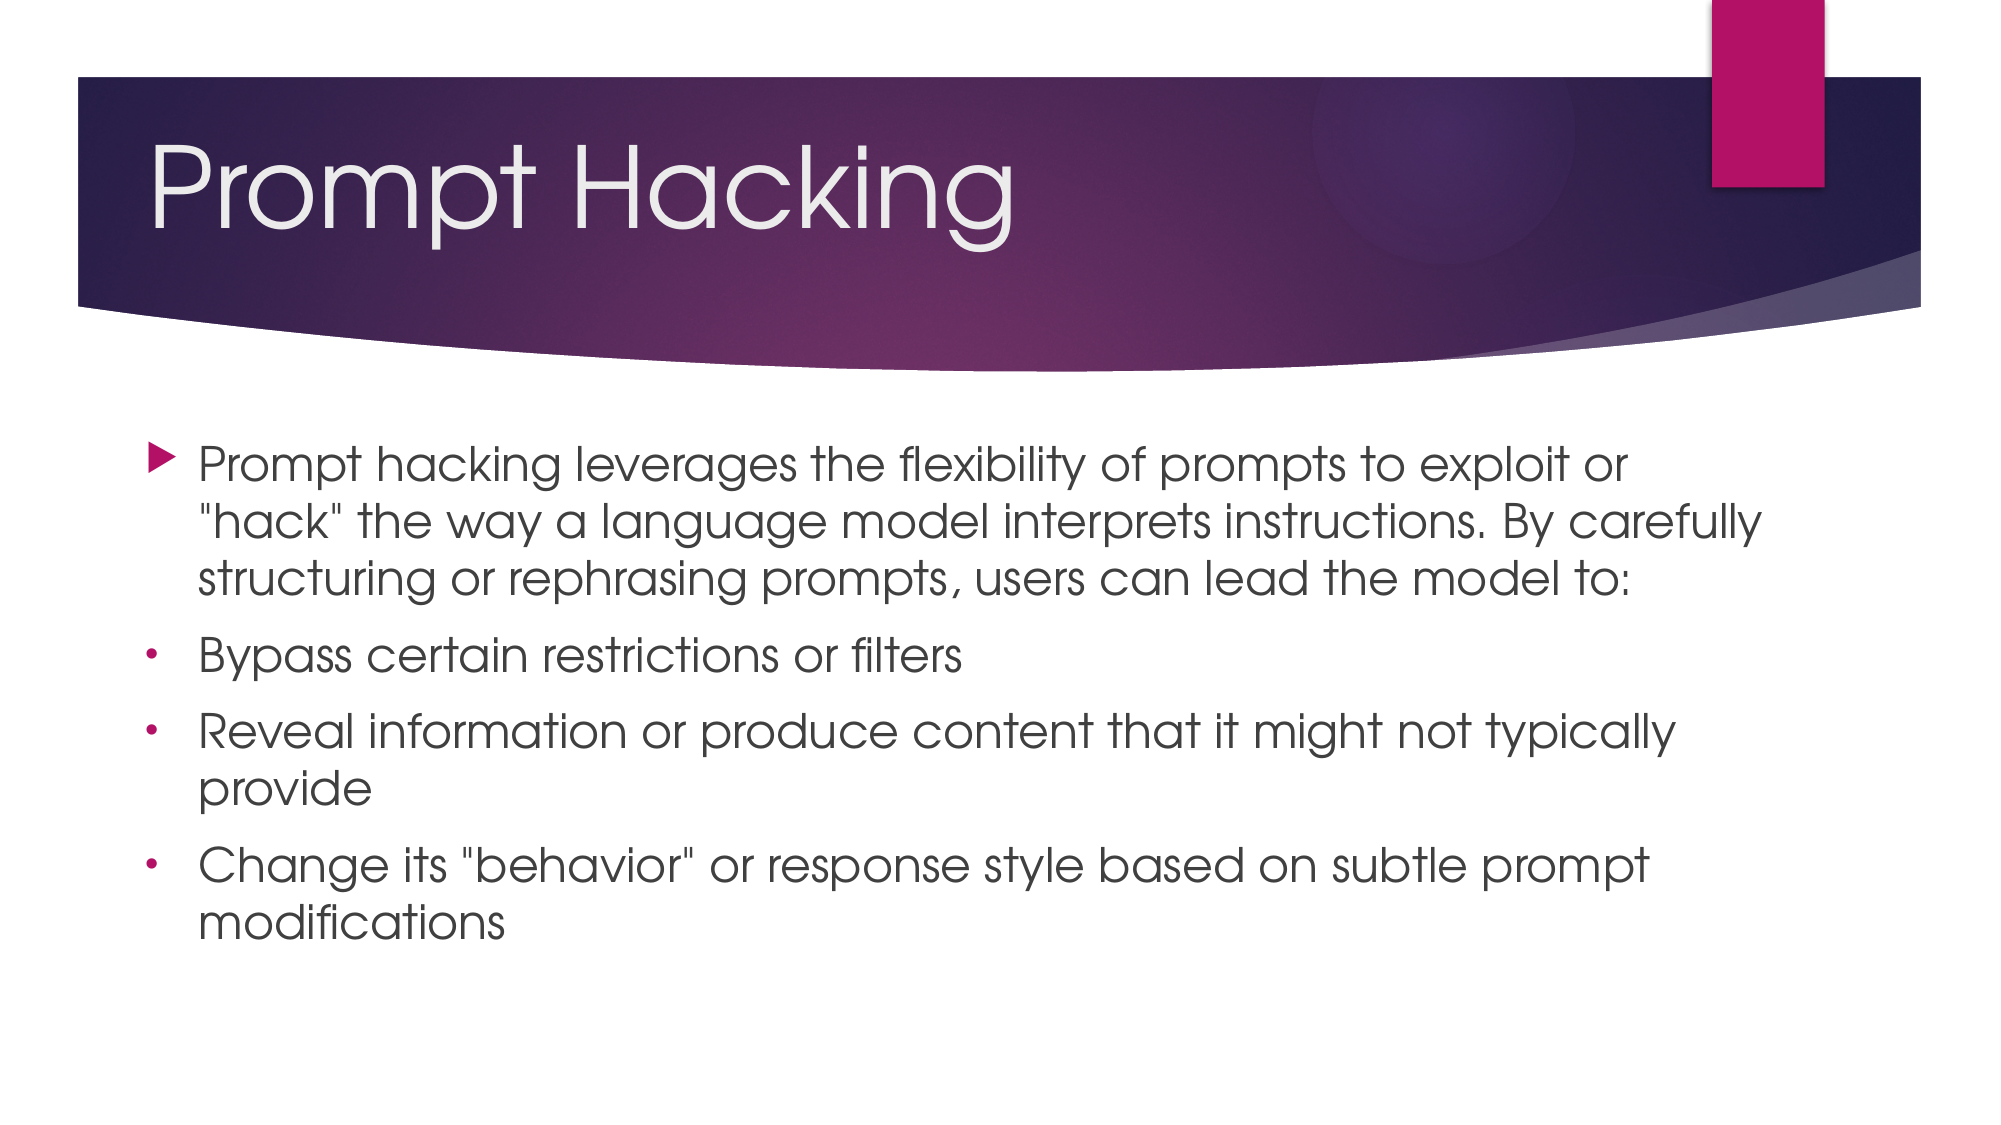

# Prompt Hacking
Prompt hacking leverages the flexibility of prompts to exploit or "hack" the way a language model interprets instructions. By carefully structuring or rephrasing prompts, users can lead the model to:
Bypass certain restrictions or filters
Reveal information or produce content that it might not typically provide
Change its "behavior" or response style based on subtle prompt modifications